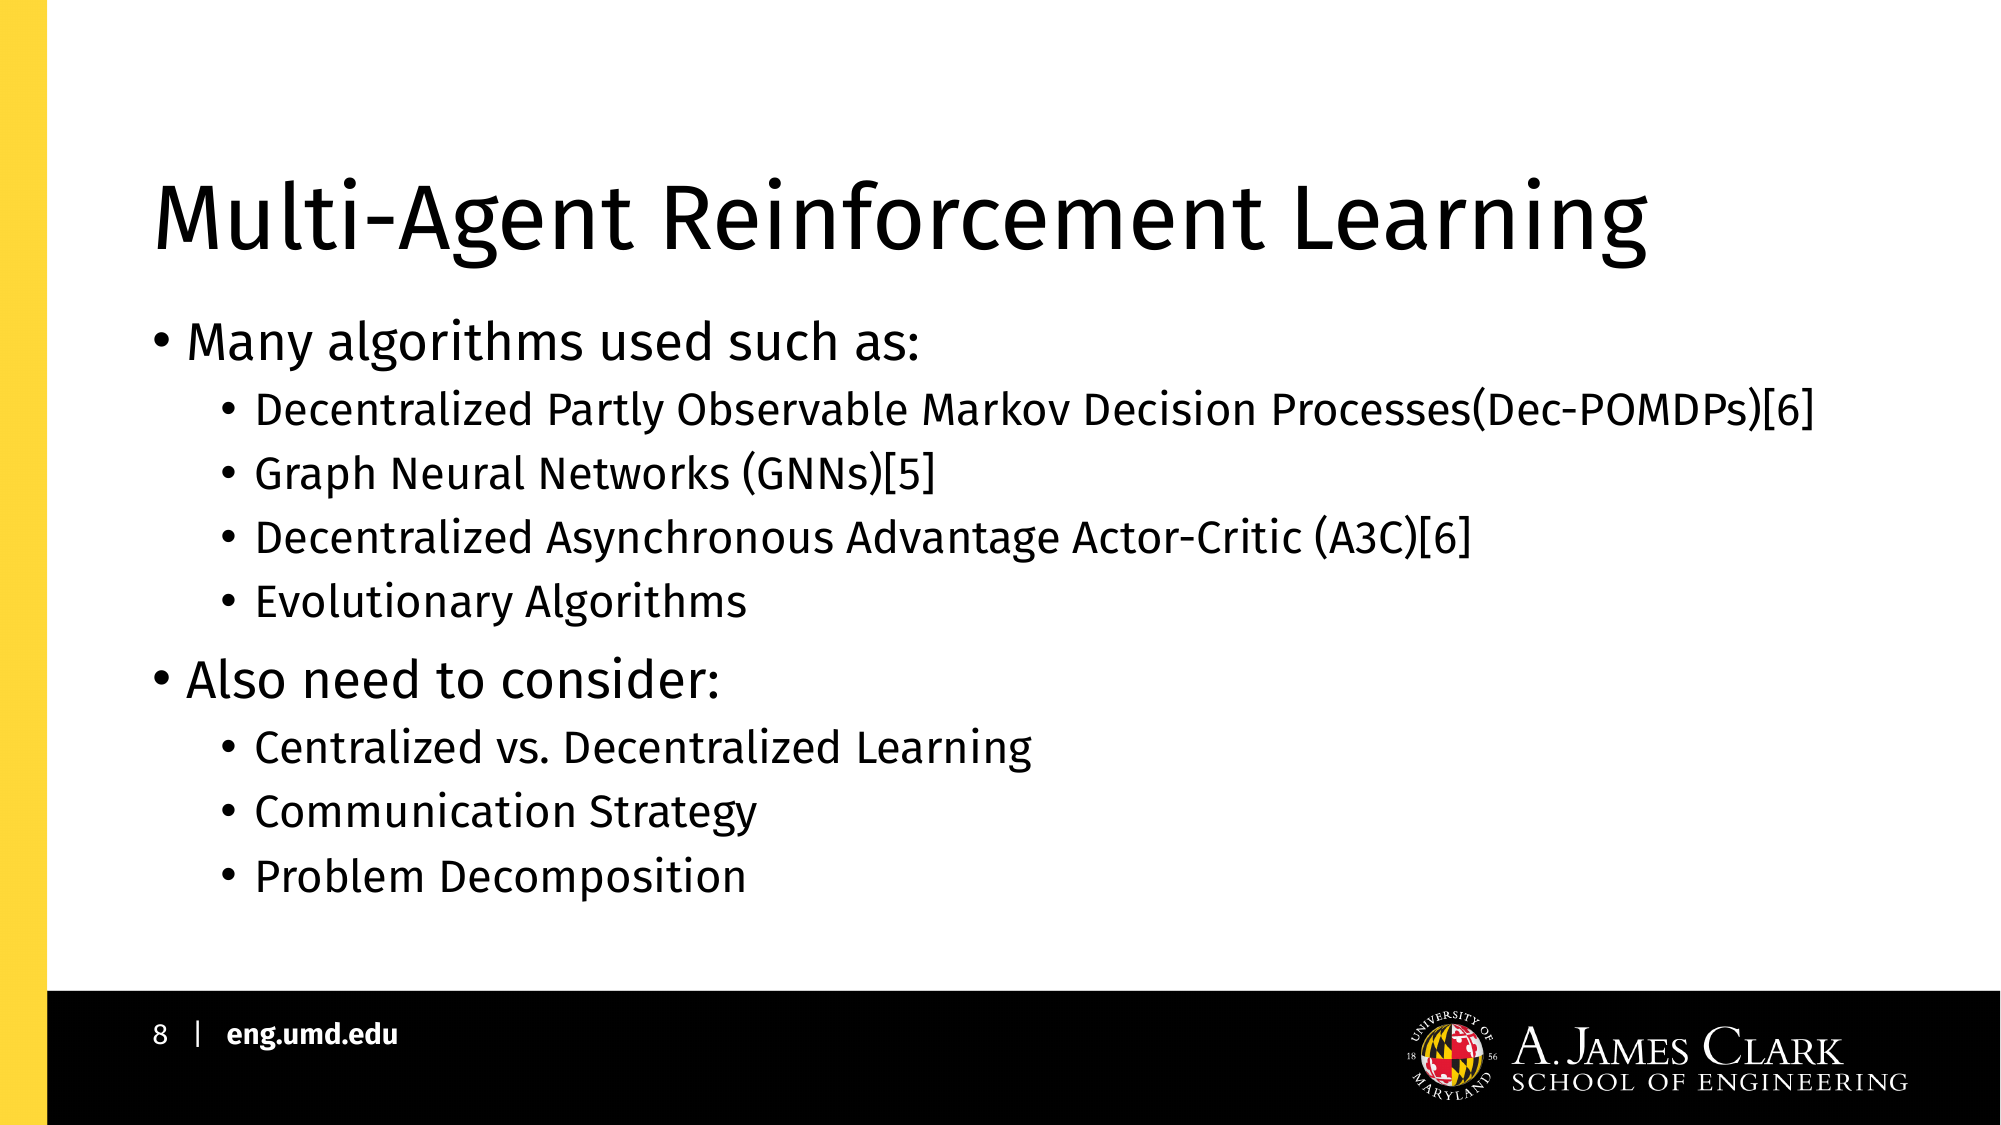

# Multi-Agent Reinforcement Learning
Many algorithms used such as:
Decentralized Partly Observable Markov Decision Processes(Dec-POMDPs)[6]
Graph Neural Networks (GNNs)[5]
Decentralized Asynchronous Advantage Actor-Critic (A3C)[6]
Evolutionary Algorithms
Also need to consider:
Centralized vs. Decentralized Learning
Communication Strategy
Problem Decomposition

8   |   eng.umd.edu